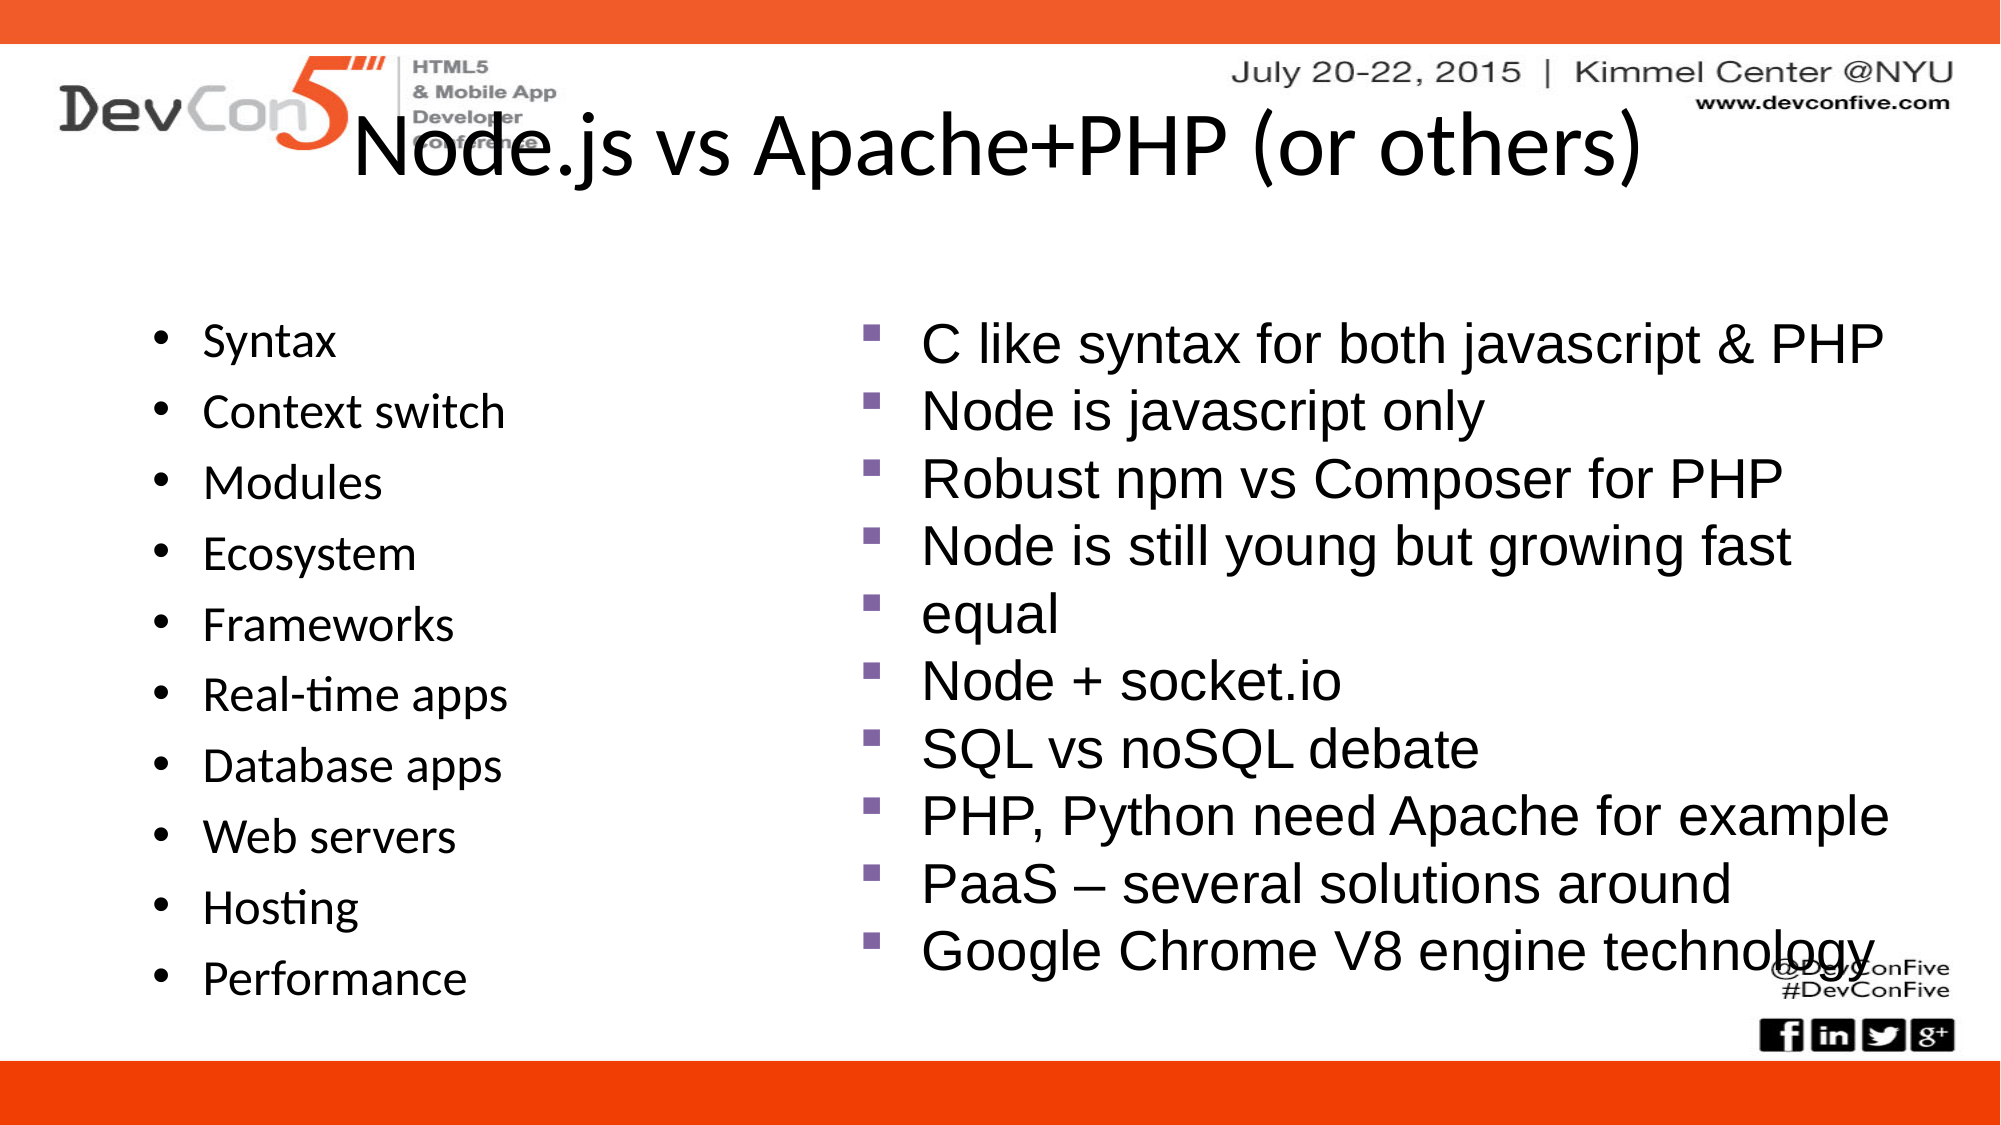

# Node.js vs Apache+PHP (or others)
Syntax
Context switch
Modules
Ecosystem
Frameworks
Real-time apps
Database apps
Web servers
Hosting
Performance

C like syntax for both javascript & PHP
Node is javascript only
Robust npm vs Composer for PHP
Node is still young but growing fast
equal
Node + socket.io
SQL vs noSQL debate
PHP, Python need Apache for example
PaaS – several solutions around
Google Chrome V8 engine technology